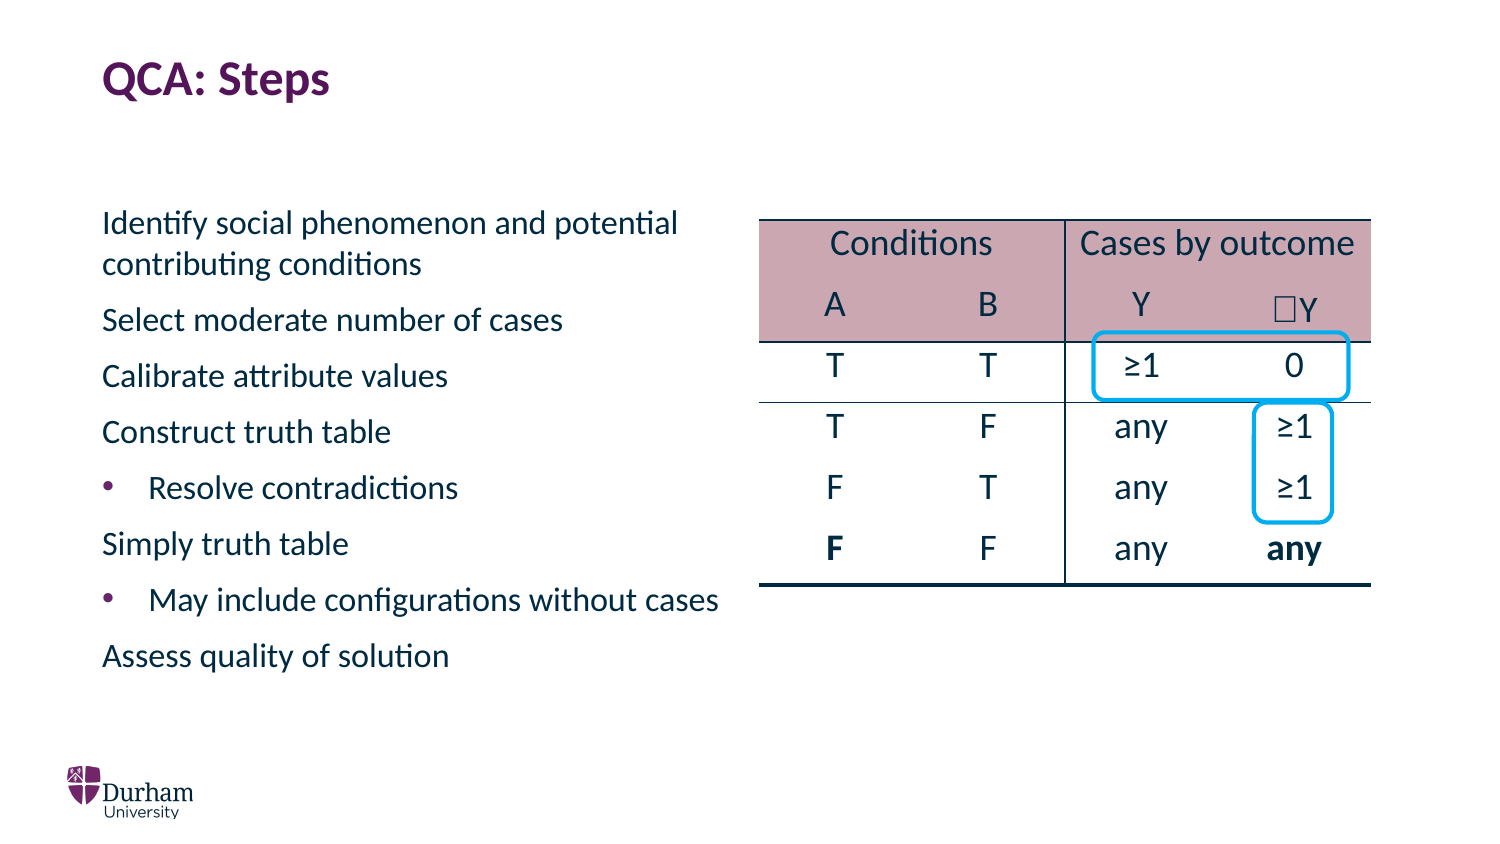

# QCA: Steps
Identify social phenomenon and potential contributing conditions
Select moderate number of cases
Calibrate attribute values
Construct truth table
Resolve contradictions
Simply truth table
May include configurations without cases
Assess quality of solution

| Conditions |  | Cases by outcome |  |
| --- | --- | --- | --- |
| A | B | Y | ¬Y |
| T | T | ≥1 | 0 |
| T | F | any | ≥1 |
| F | T | any | ≥1 |
| F | F | any | any |